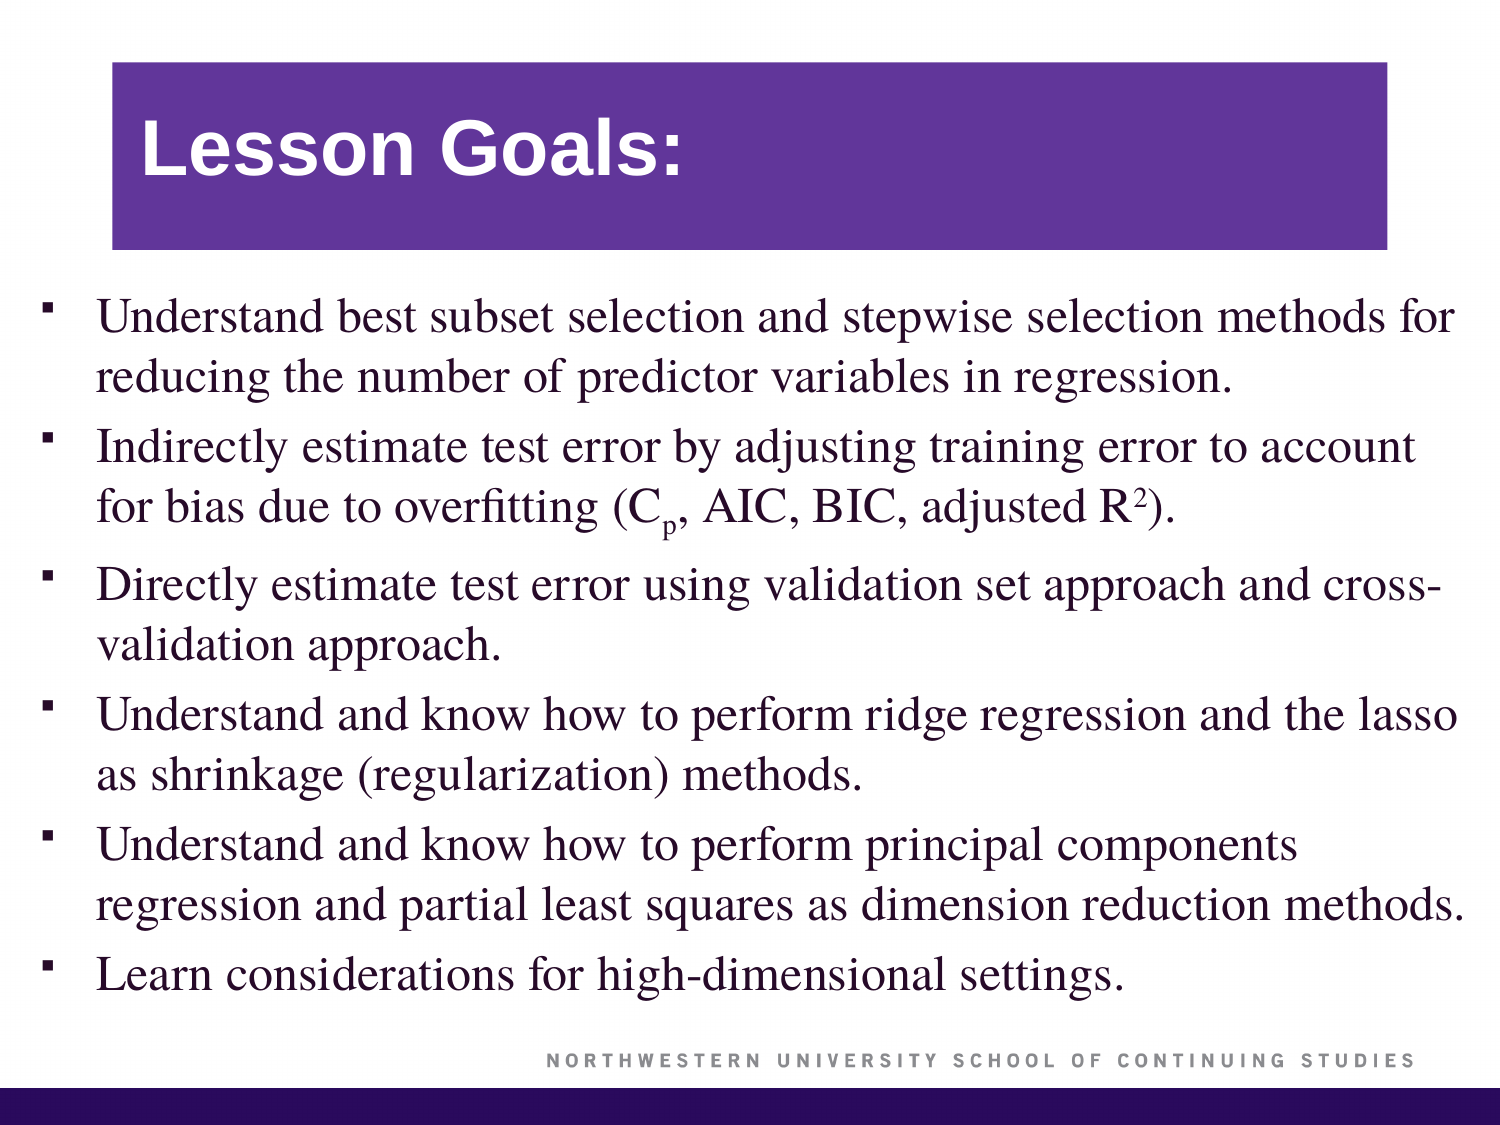

# Lesson Goals:
Understand best subset selection and stepwise selection methods for reducing the number of predictor variables in regression.
Indirectly estimate test error by adjusting training error to account for bias due to overfitting (Cp, AIC, BIC, adjusted R2).
Directly estimate test error using validation set approach and cross-validation approach.
Understand and know how to perform ridge regression and the lasso as shrinkage (regularization) methods.
Understand and know how to perform principal components regression and partial least squares as dimension reduction methods.
Learn considerations for high-dimensional settings.